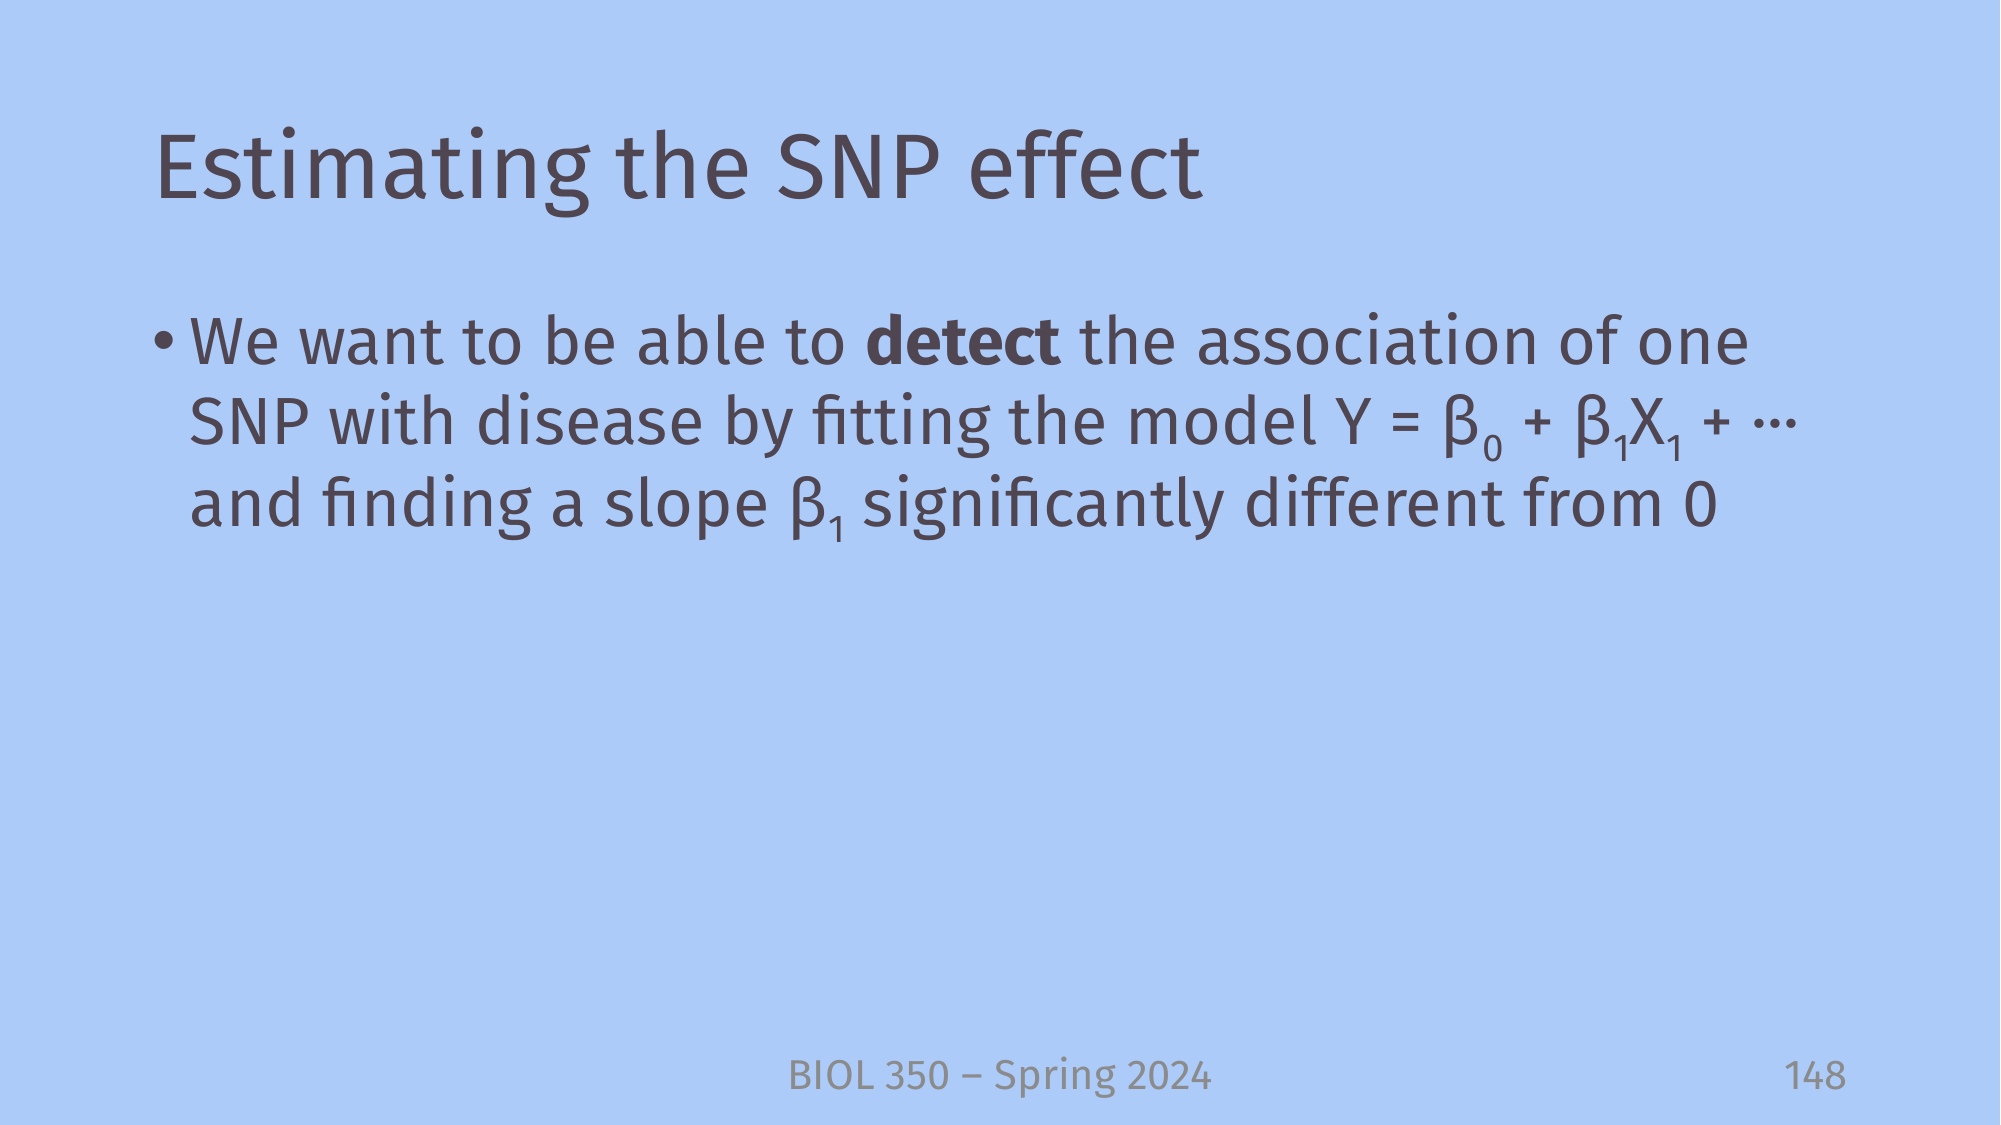

# Estimating the SNP effect
We want to be able to detect the association of one SNP with disease by fitting the model Y = β0 + β1X1 + ··· and finding a slope β1 significantly different from 0
BIOL 350 – Spring 2024
148